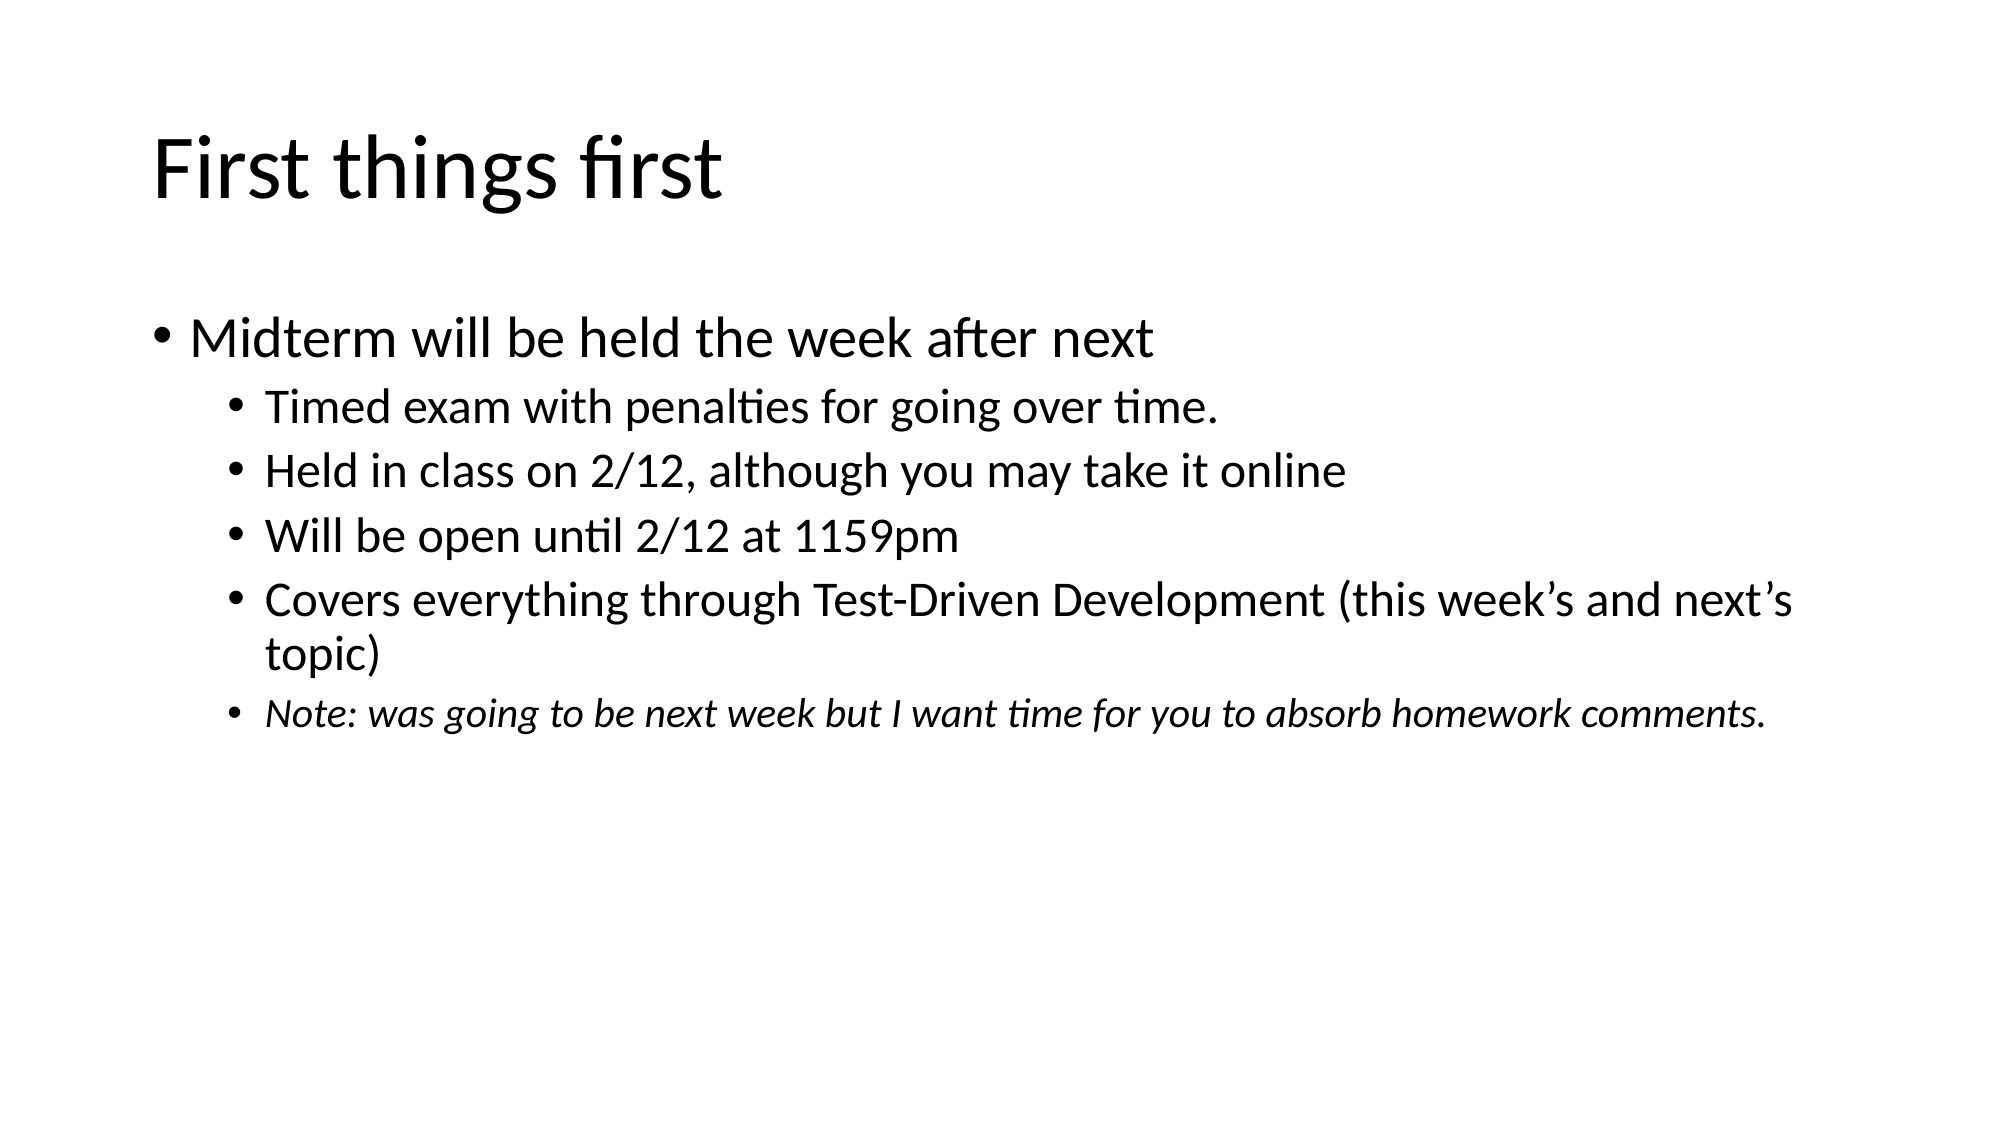

# First things first
Midterm will be held the week after next
Timed exam with penalties for going over time.
Held in class on 2/12, although you may take it online
Will be open until 2/12 at 1159pm
Covers everything through Test-Driven Development (this week’s and next’s topic)
Note: was going to be next week but I want time for you to absorb homework comments.